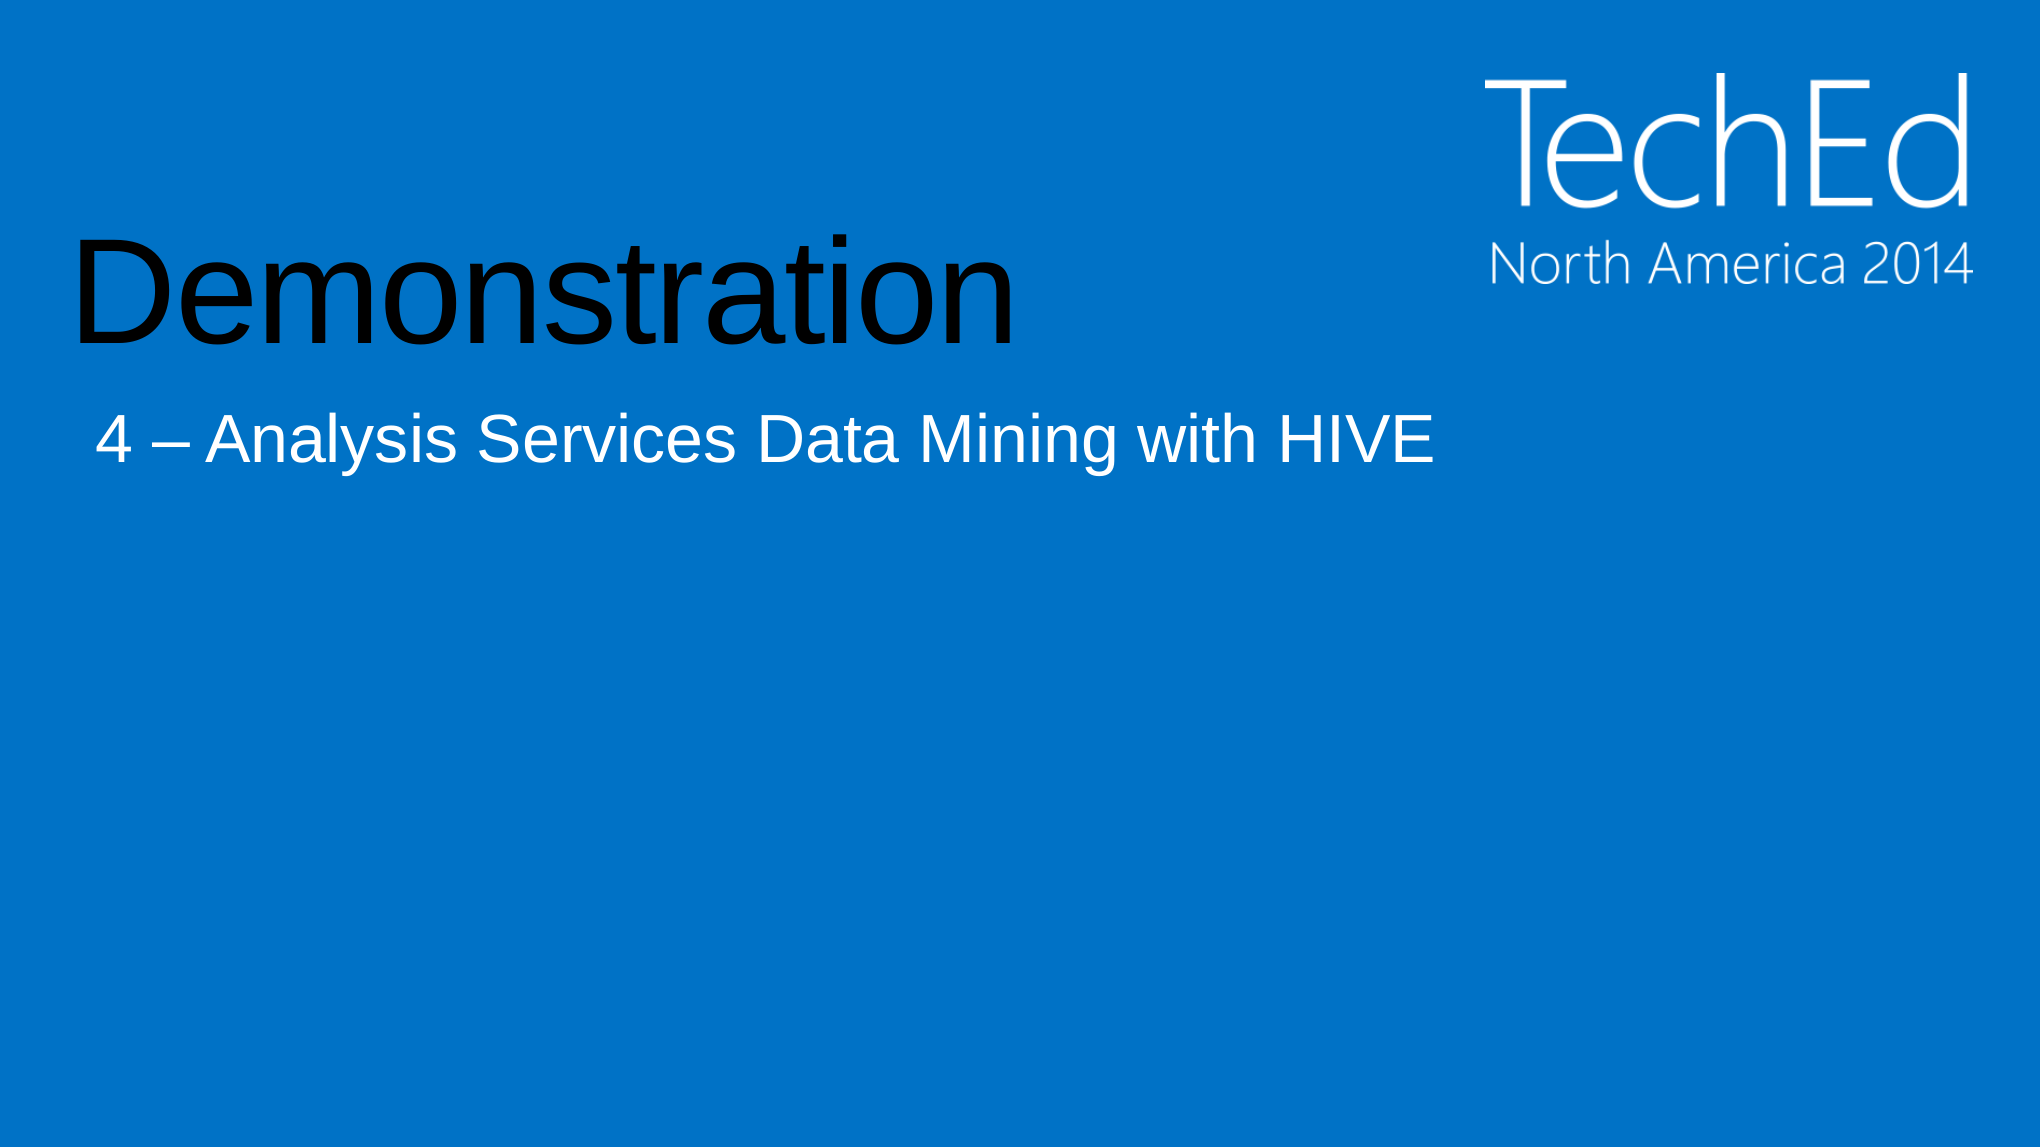

# Demonstration
4 – Analysis Services Data Mining with HIVE